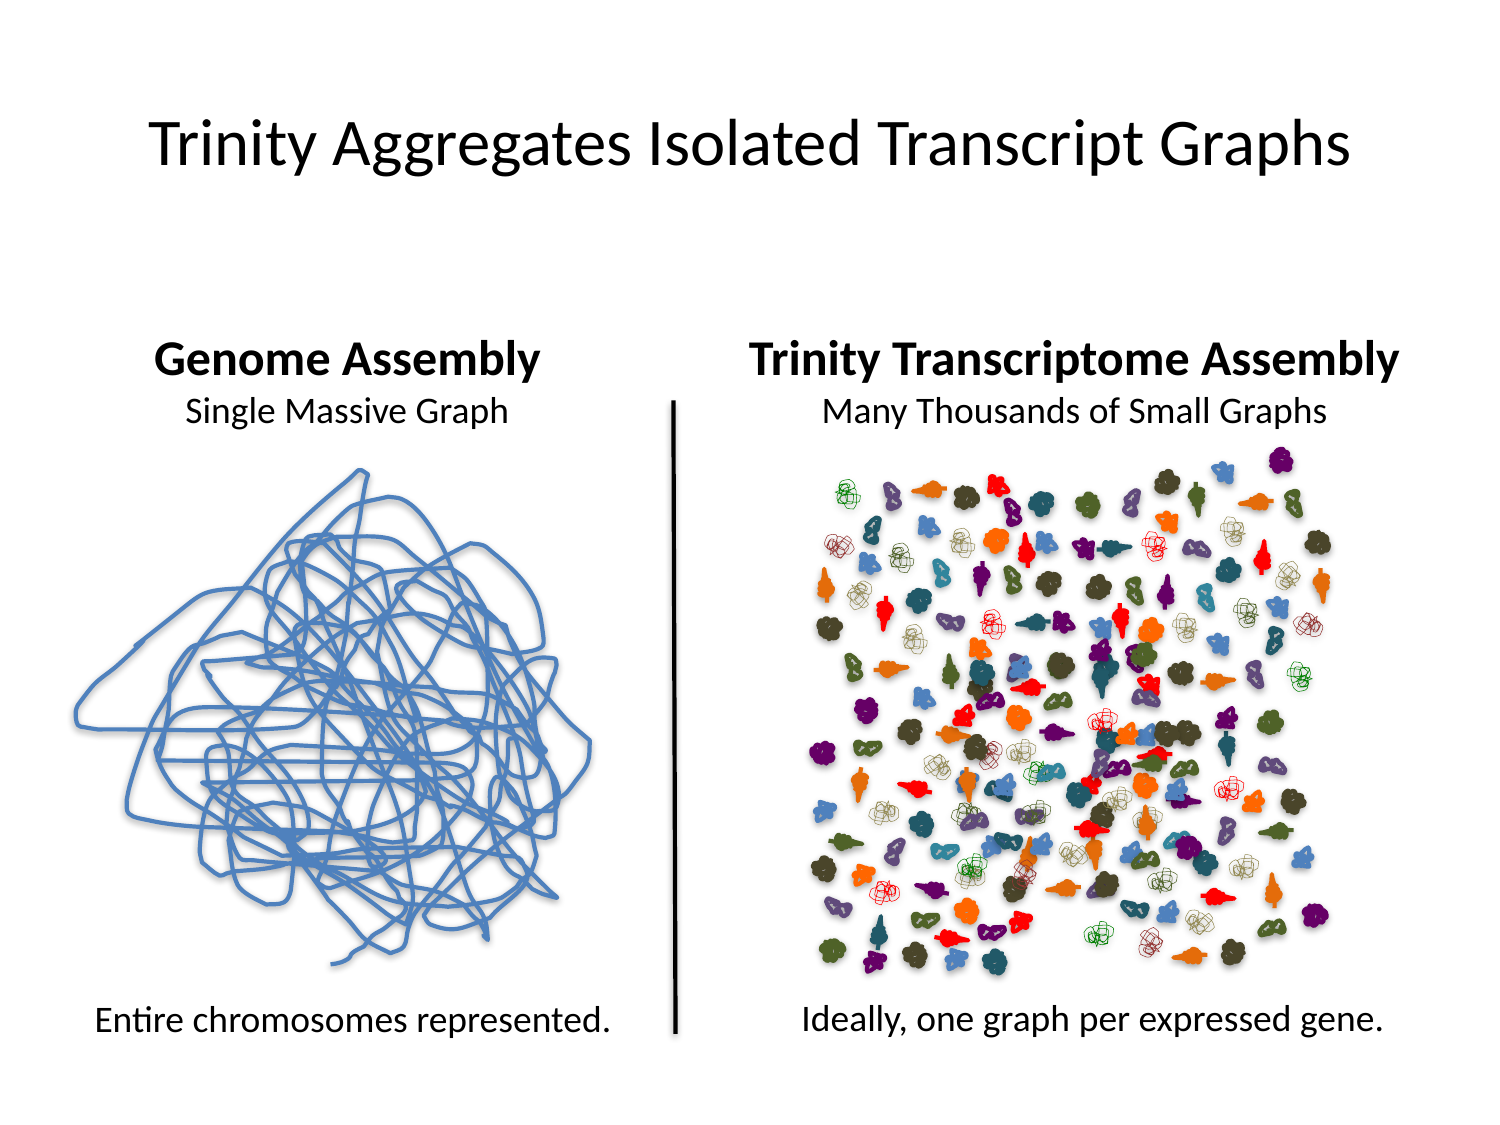

# Trinity Aggregates Isolated Transcript Graphs
Genome Assembly
Single Massive Graph
Trinity Transcriptome Assembly
Many Thousands of Small Graphs

Ideally, one graph per expressed gene.
Entire chromosomes represented.